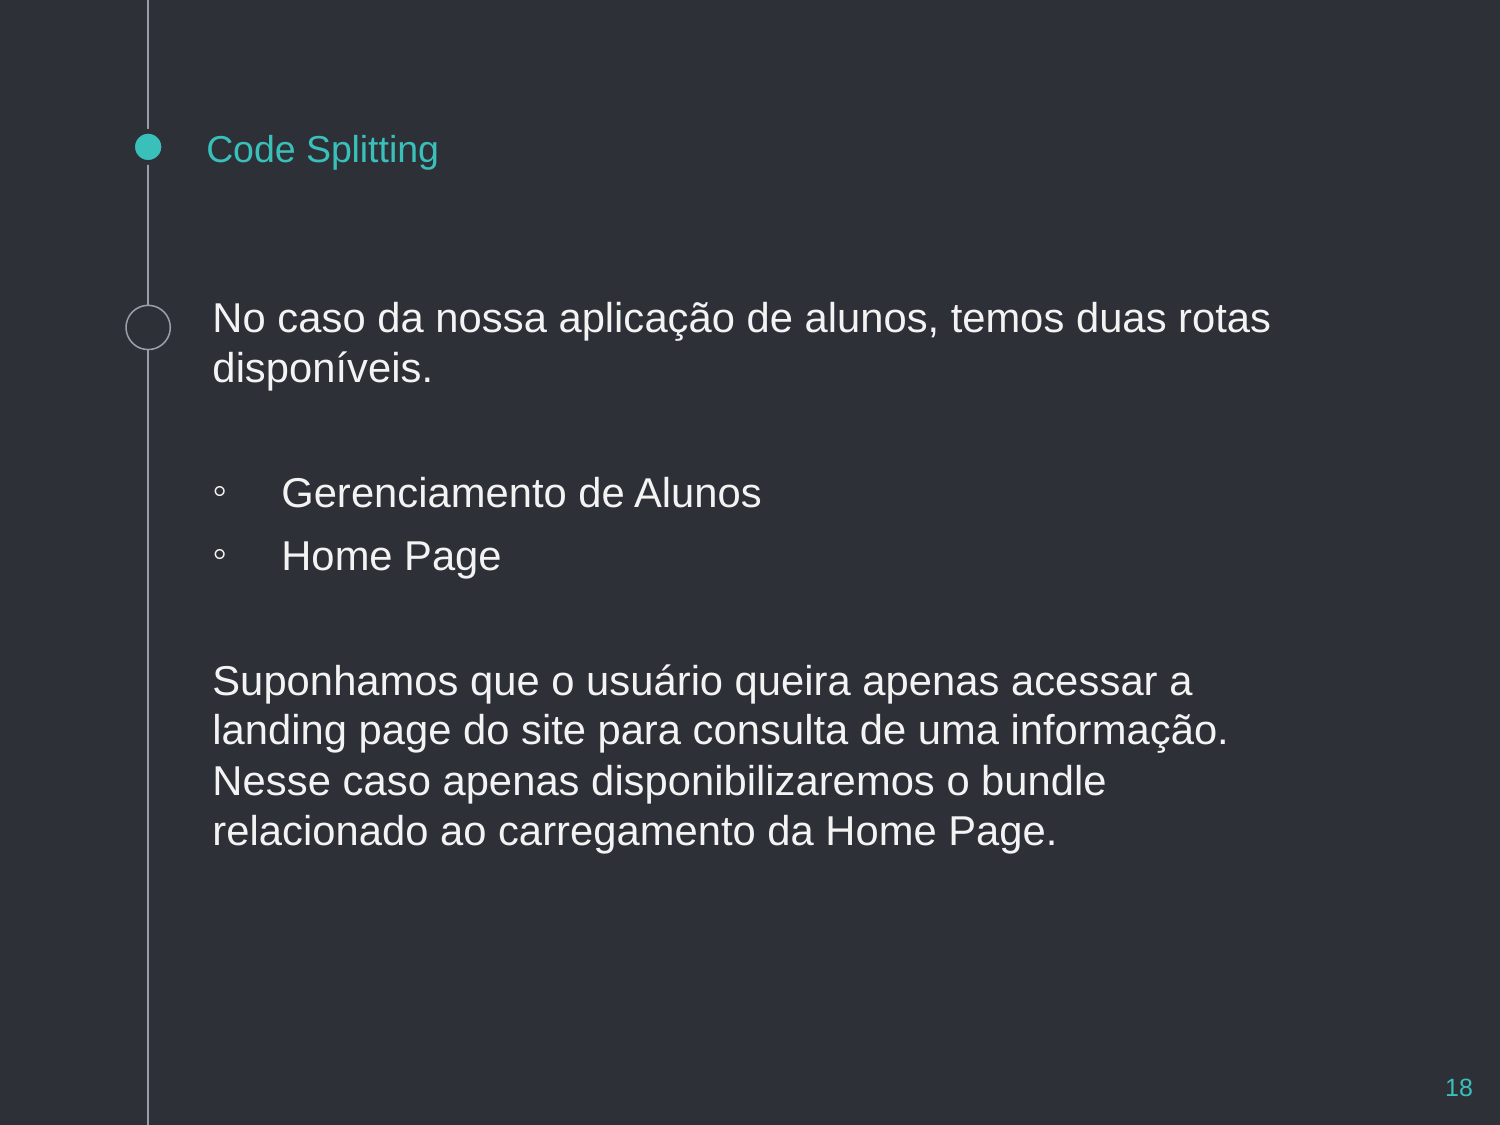

# Code Splitting
No caso da nossa aplicação de alunos, temos duas rotas disponíveis.

Gerenciamento de Alunos
Home Page

Suponhamos que o usuário queira apenas acessar a landing page do site para consulta de uma informação. Nesse caso apenas disponibilizaremos o bundle relacionado ao carregamento da Home Page.
18